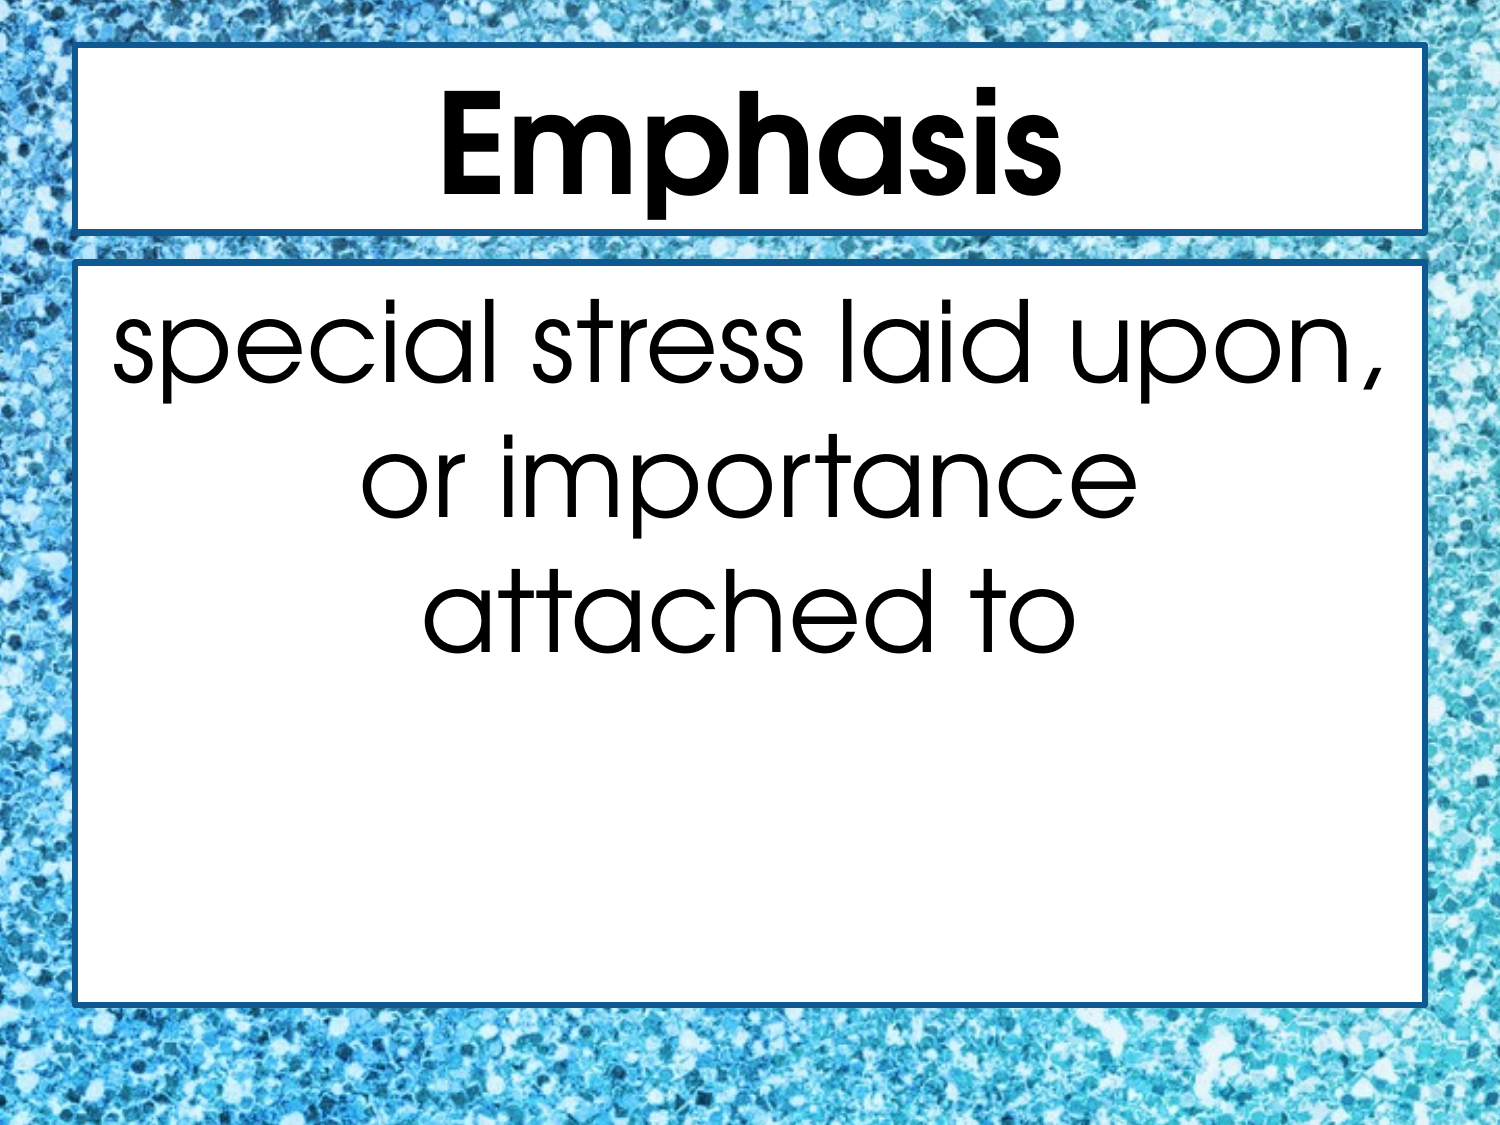

# Emphasis
special stress laid upon, or importance attached to